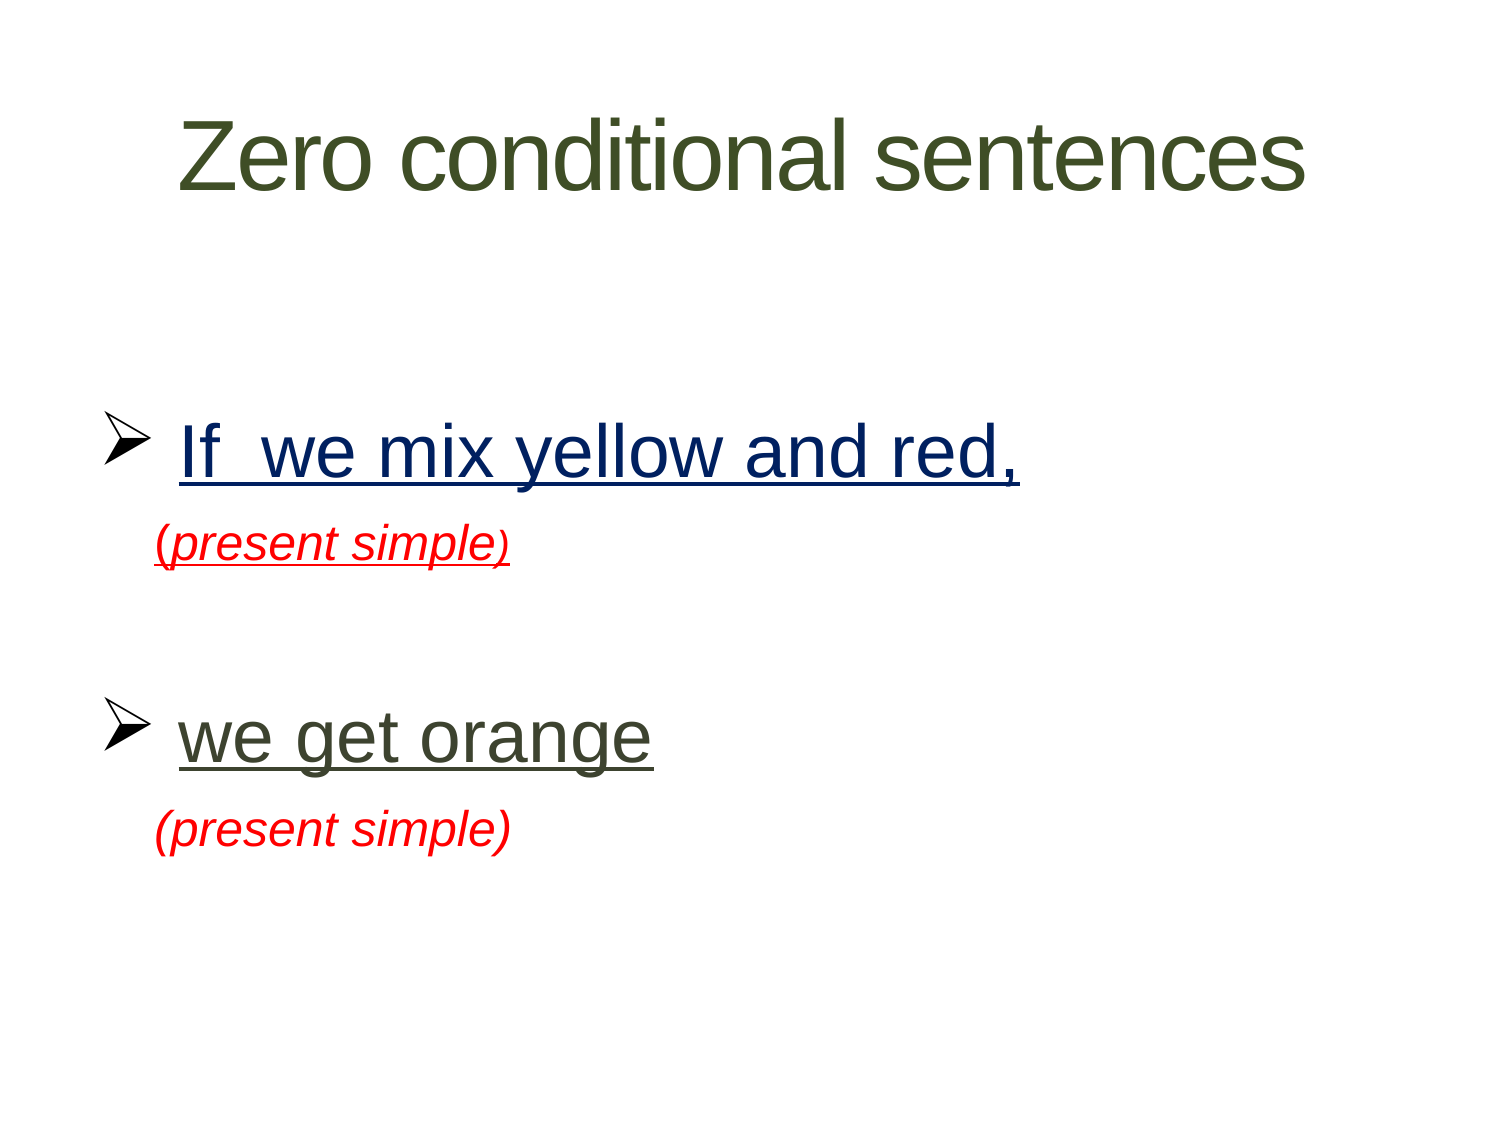

# Zero conditional sentences
 If  we mix yellow and red,
    (present simple)

 we get orange
    (present simple)